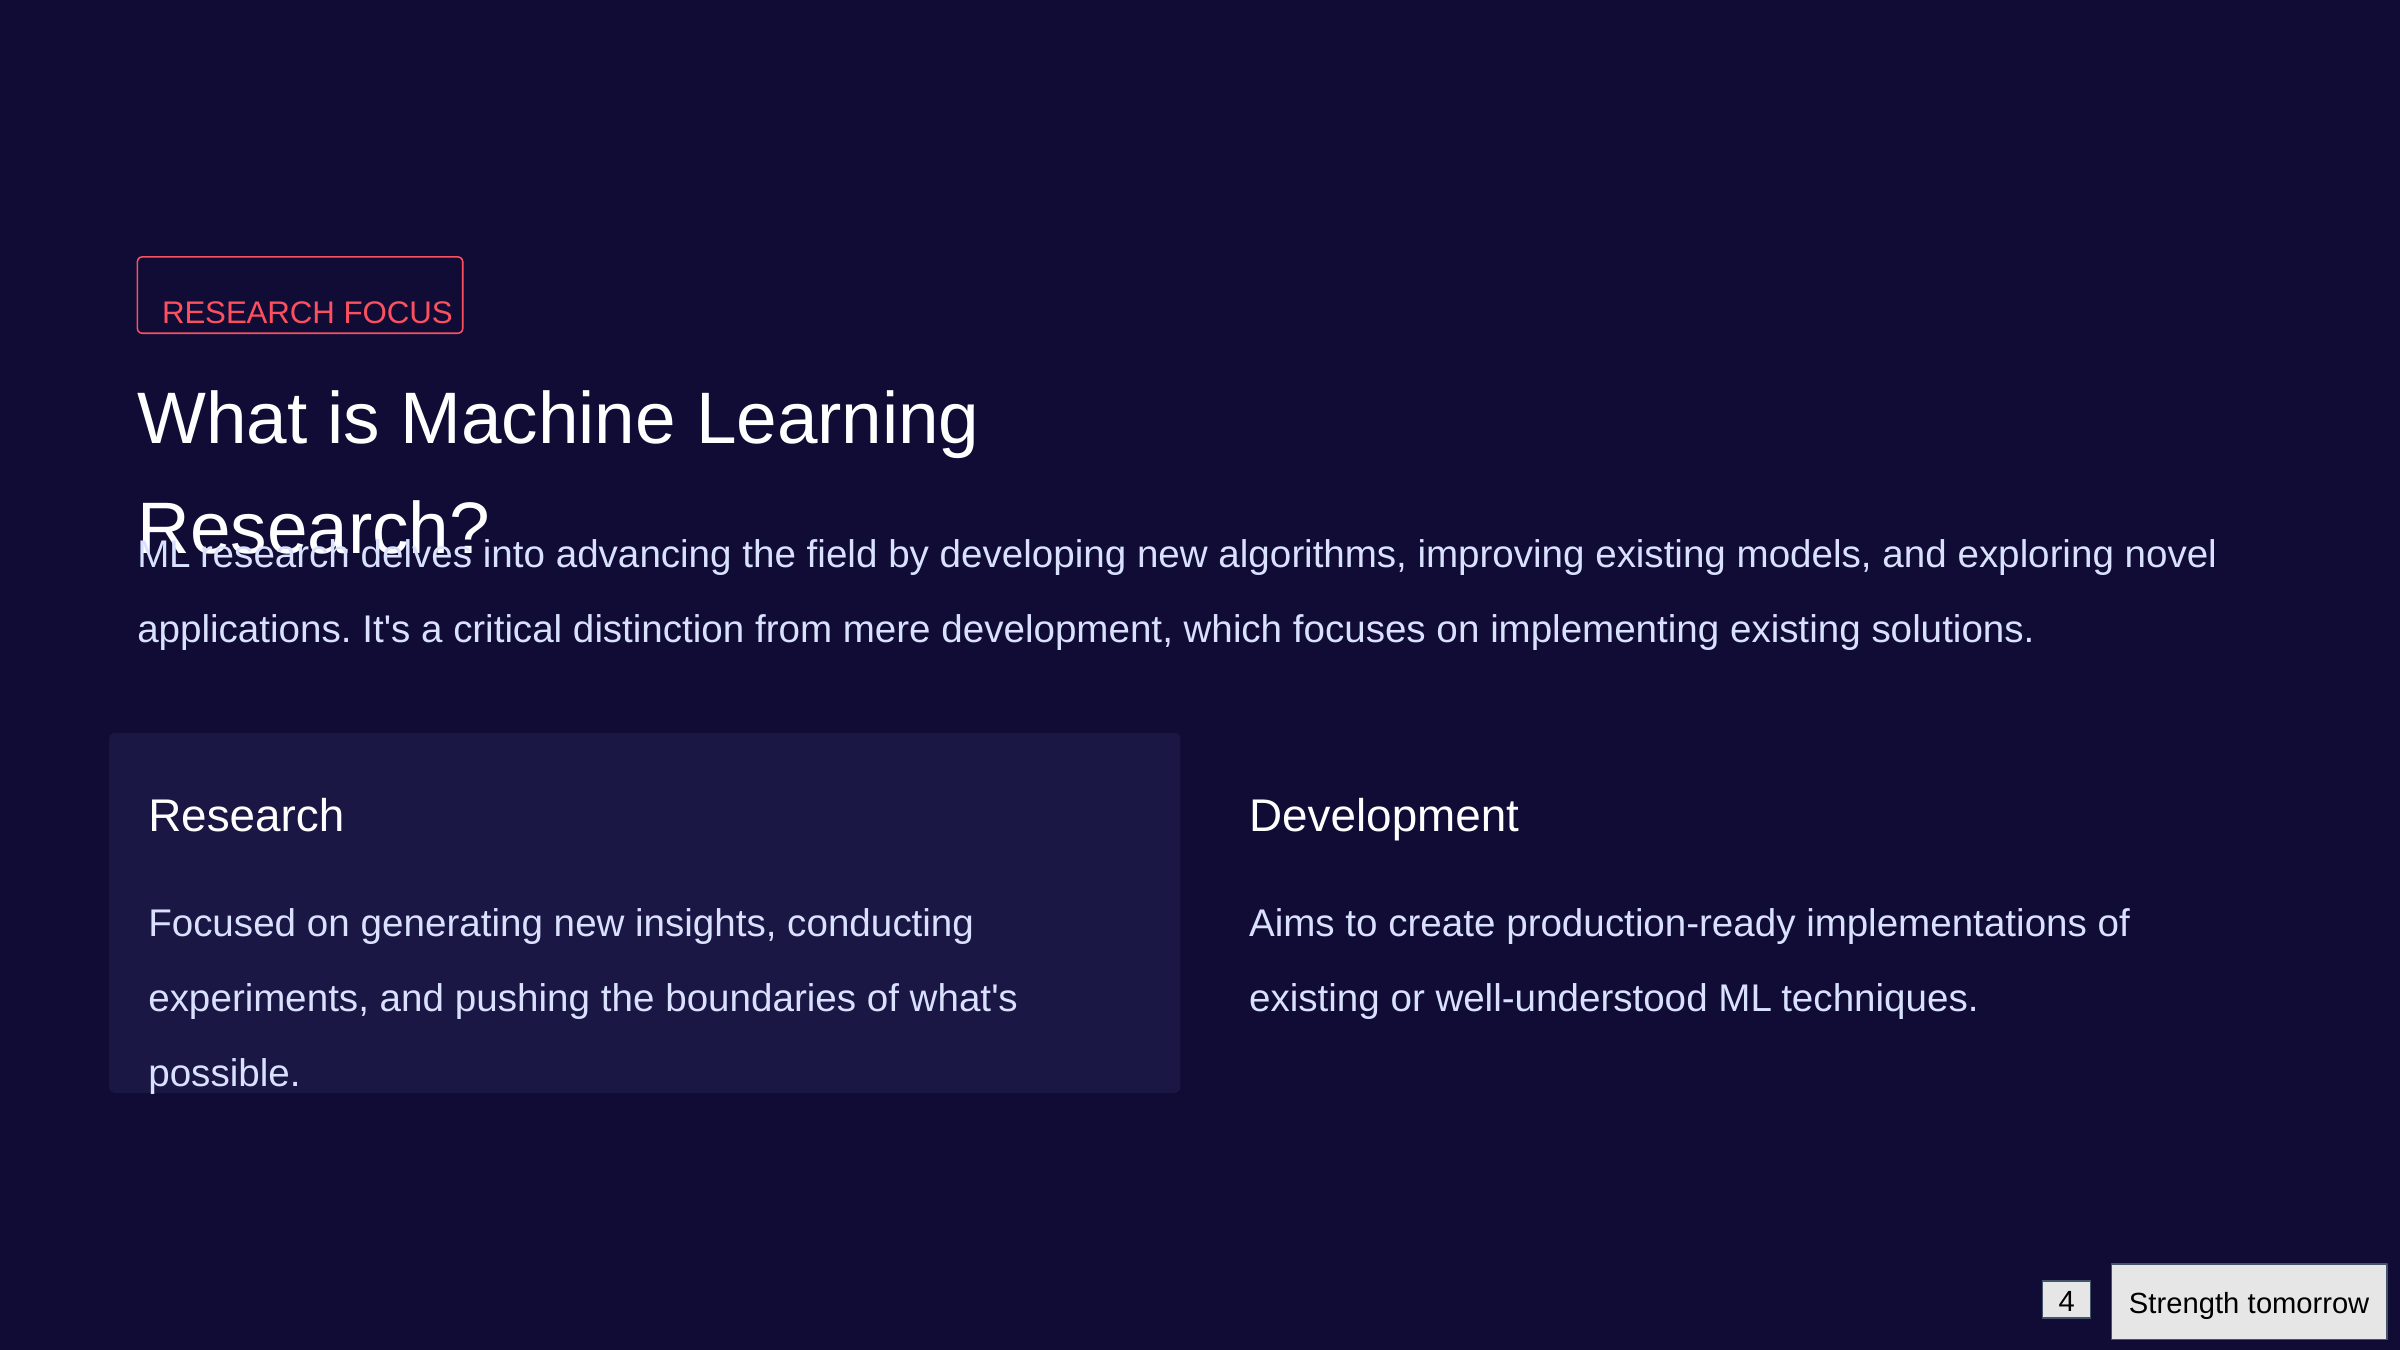

RESEARCH FOCUS
What is Machine Learning Research?
ML research delves into advancing the field by developing new algorithms, improving existing models, and exploring novel applications. It's a critical distinction from mere development, which focuses on implementing existing solutions.

Research
Development
Focused on generating new insights, conducting experiments, and pushing the boundaries of what's possible.
Aims to create production-ready implementations of existing or well-understood ML techniques.
Strength tomorrow
4